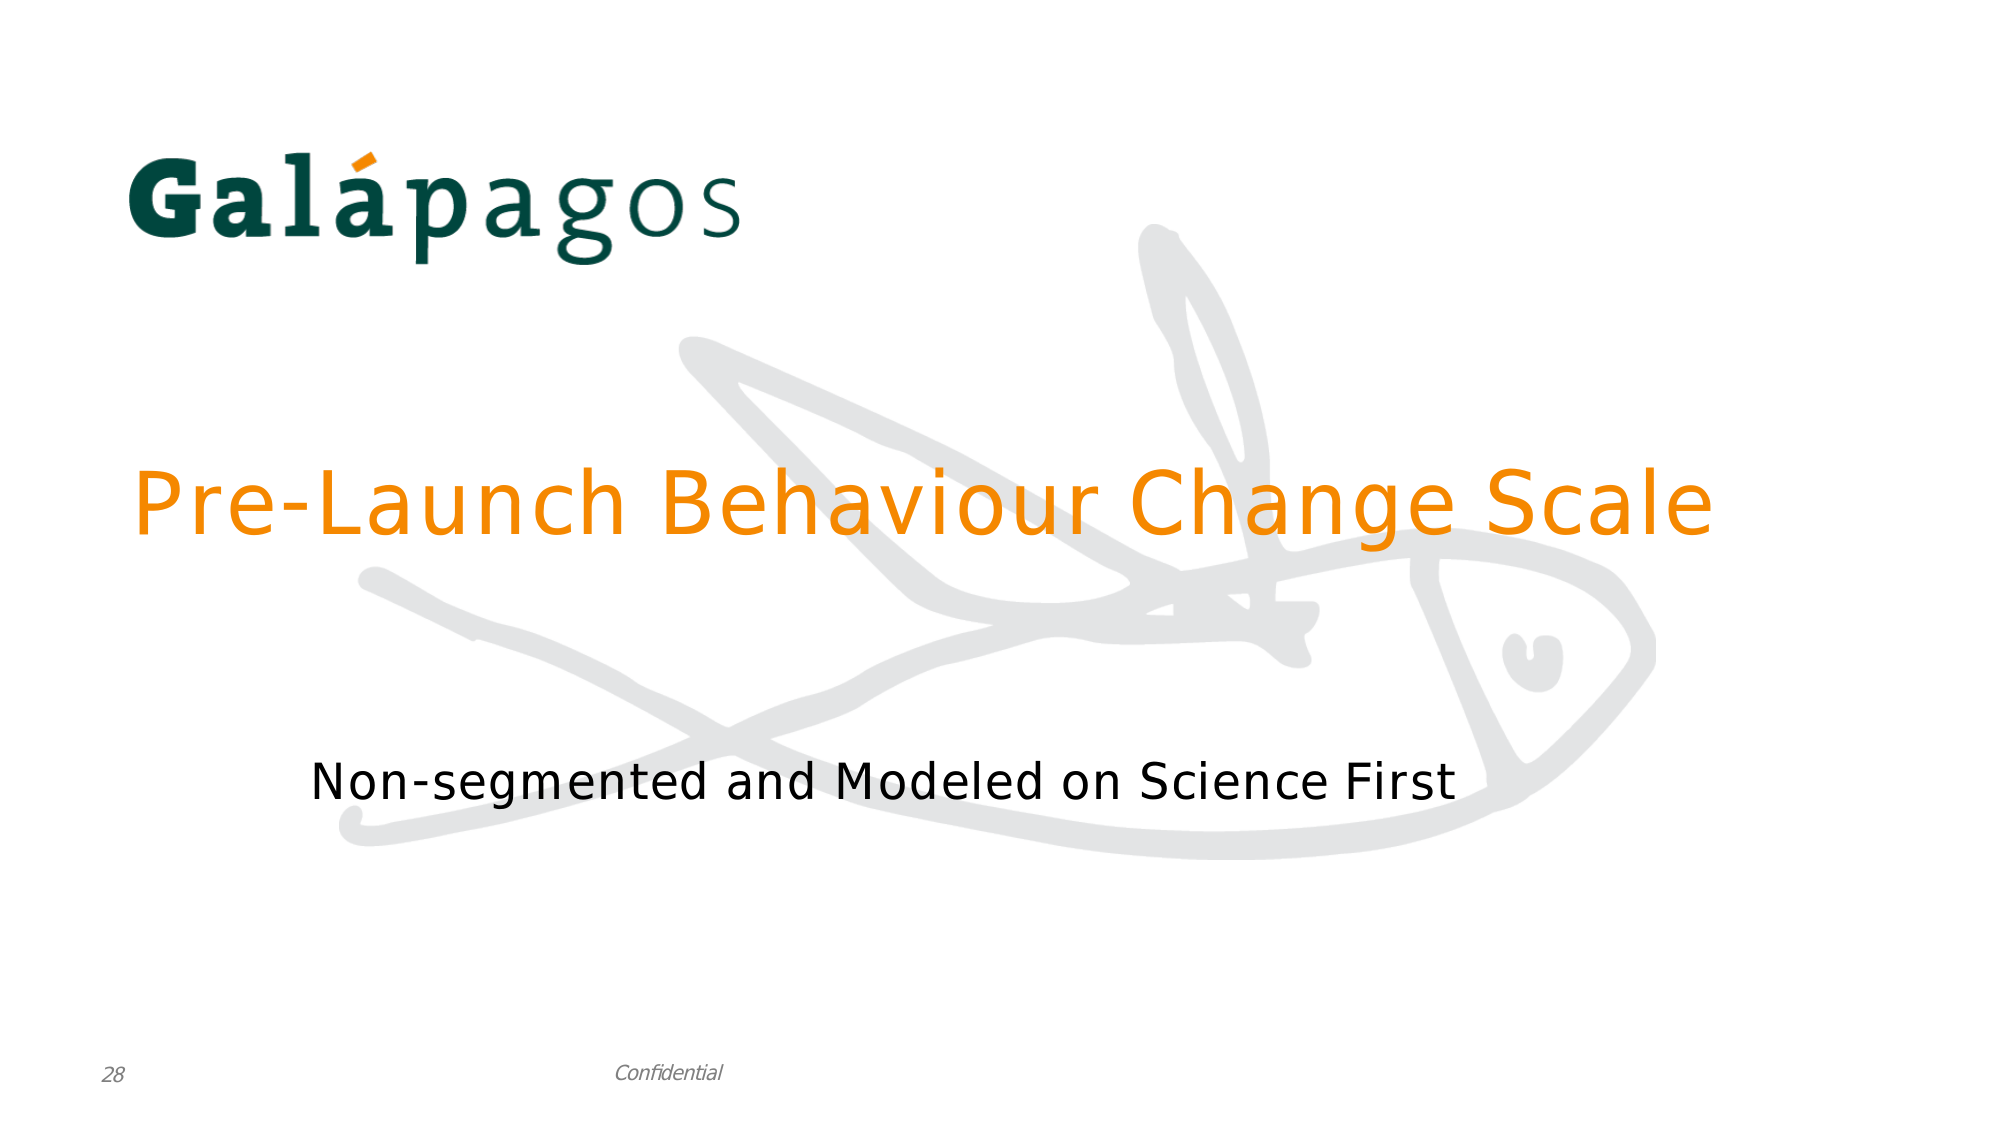

# Pre-Launch Behaviour Change Scale
Non-segmented and Modeled on Science First